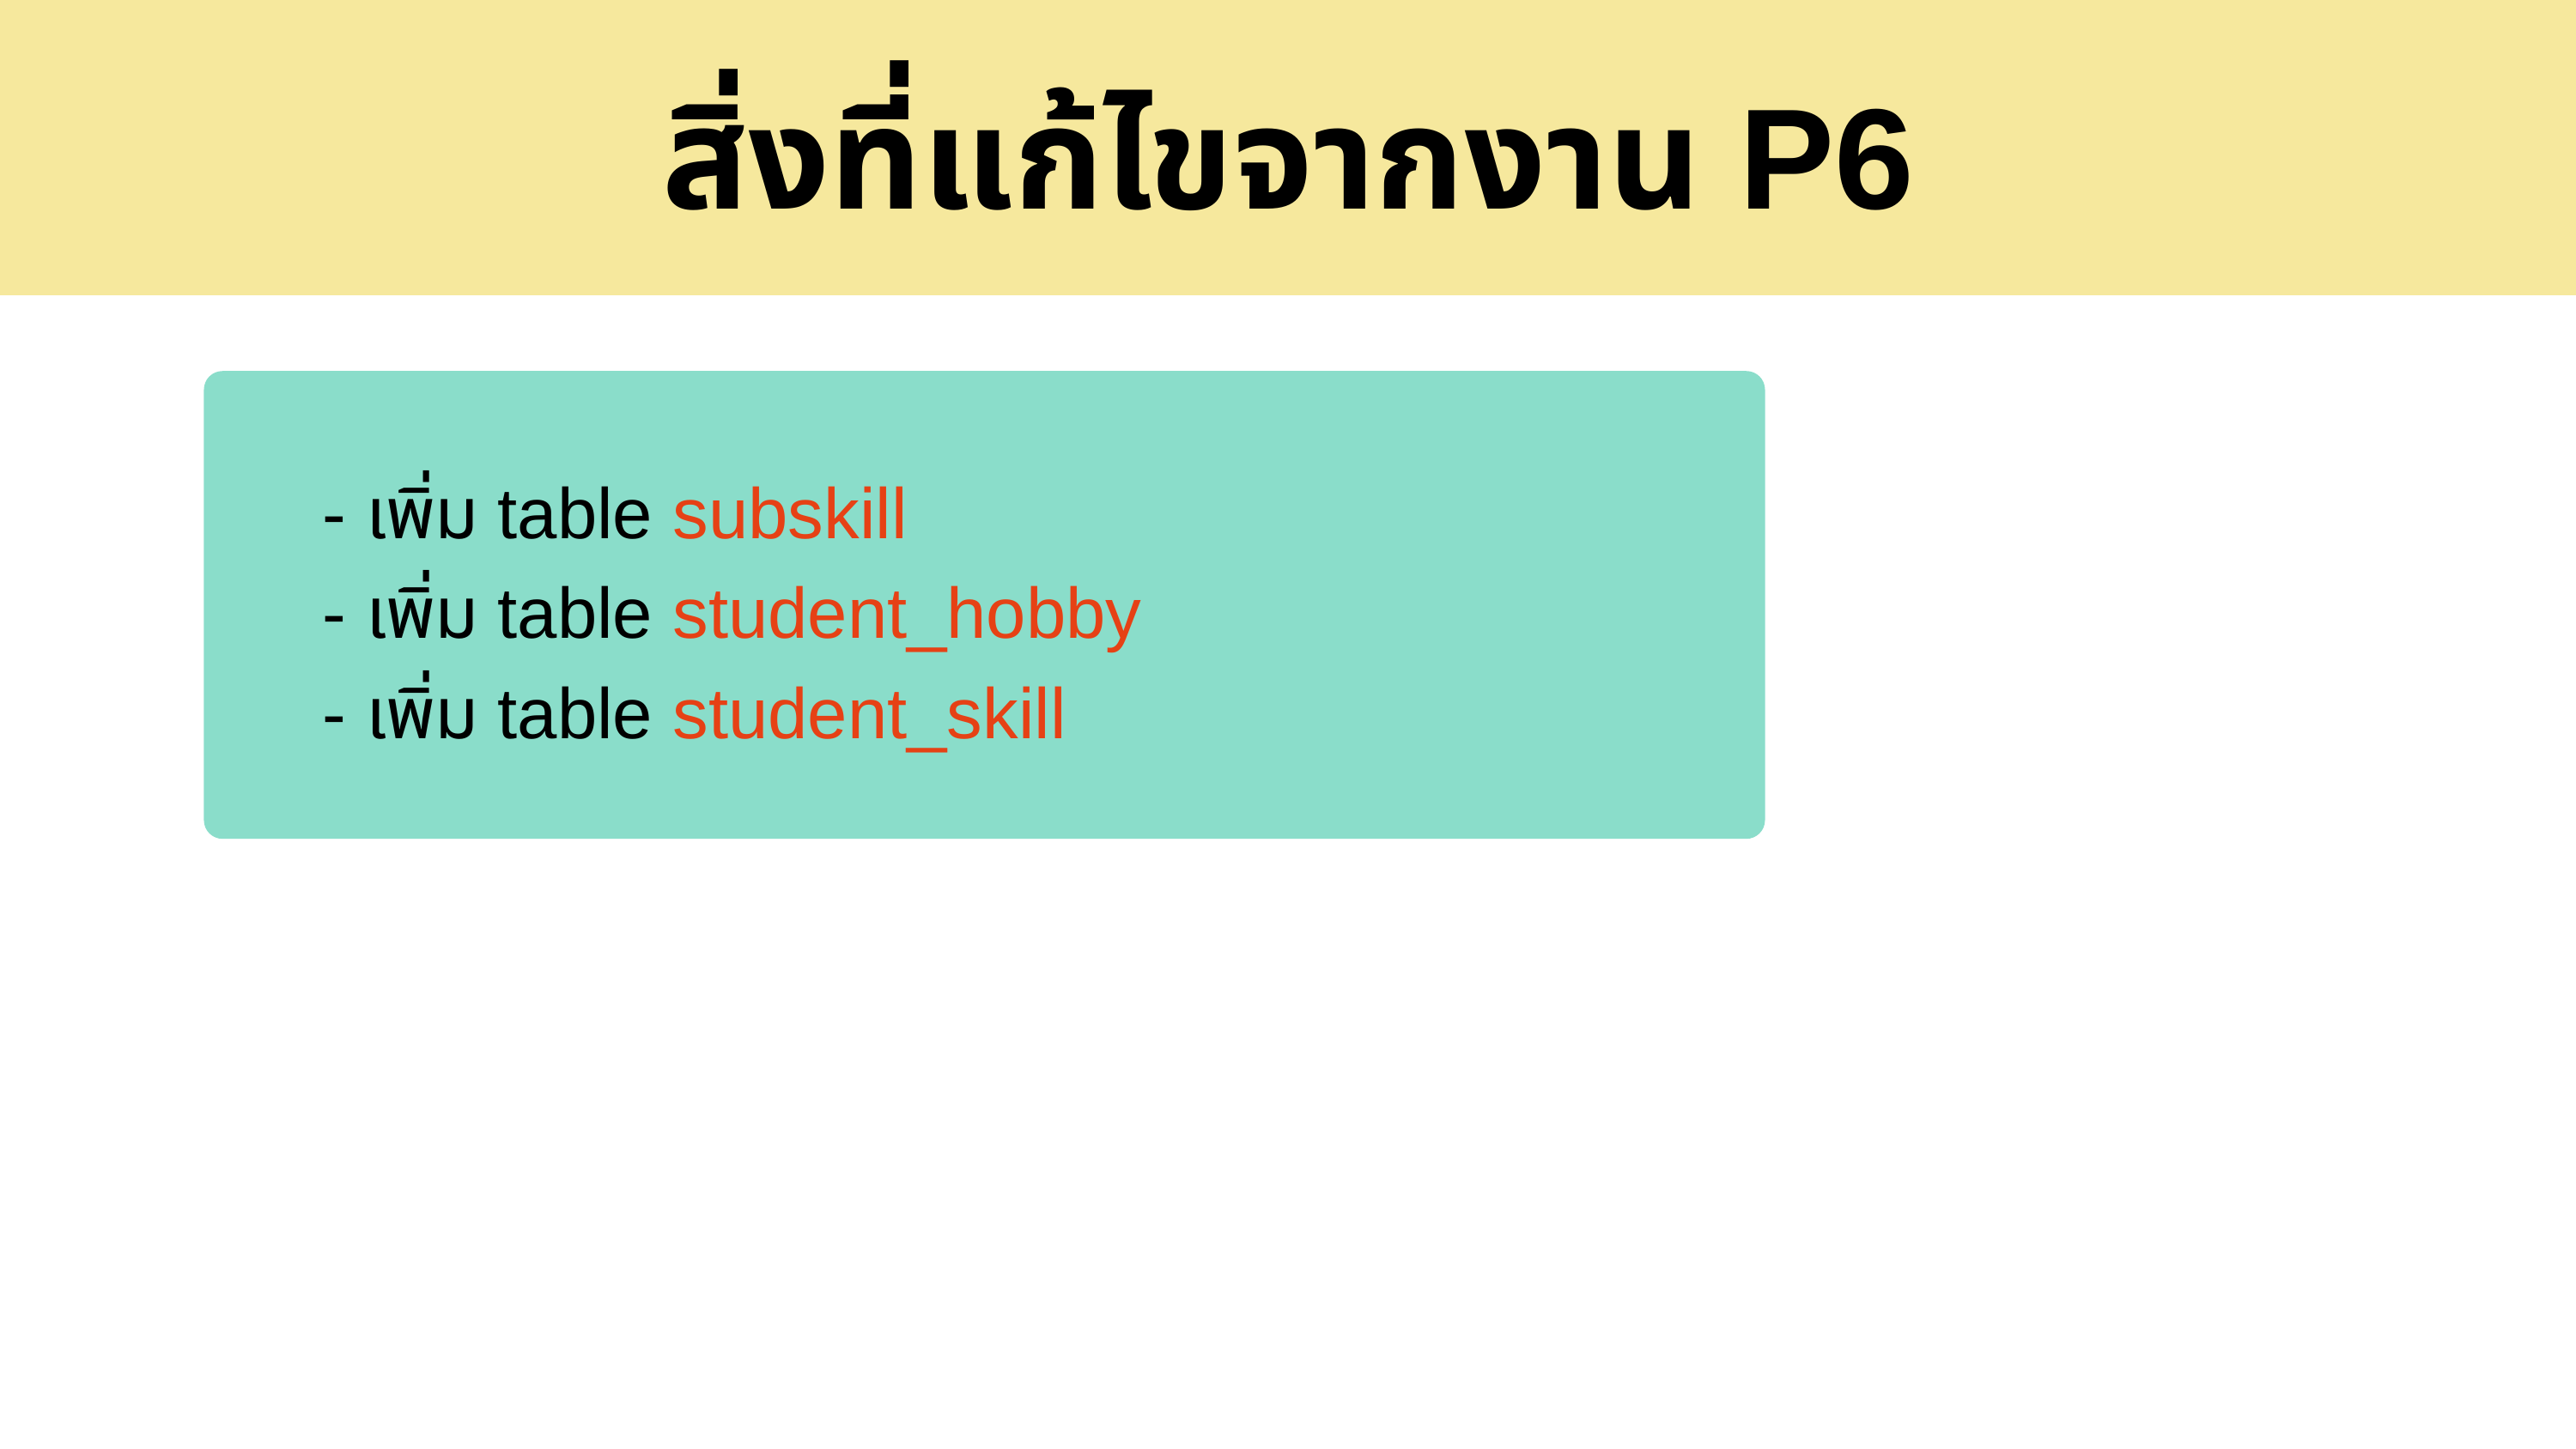

สิ่งที่แก้ไขจากงาน P6

- เพิ่ม table subskill
- เพิ่ม table student_hobby
- เพิ่ม table student_skill